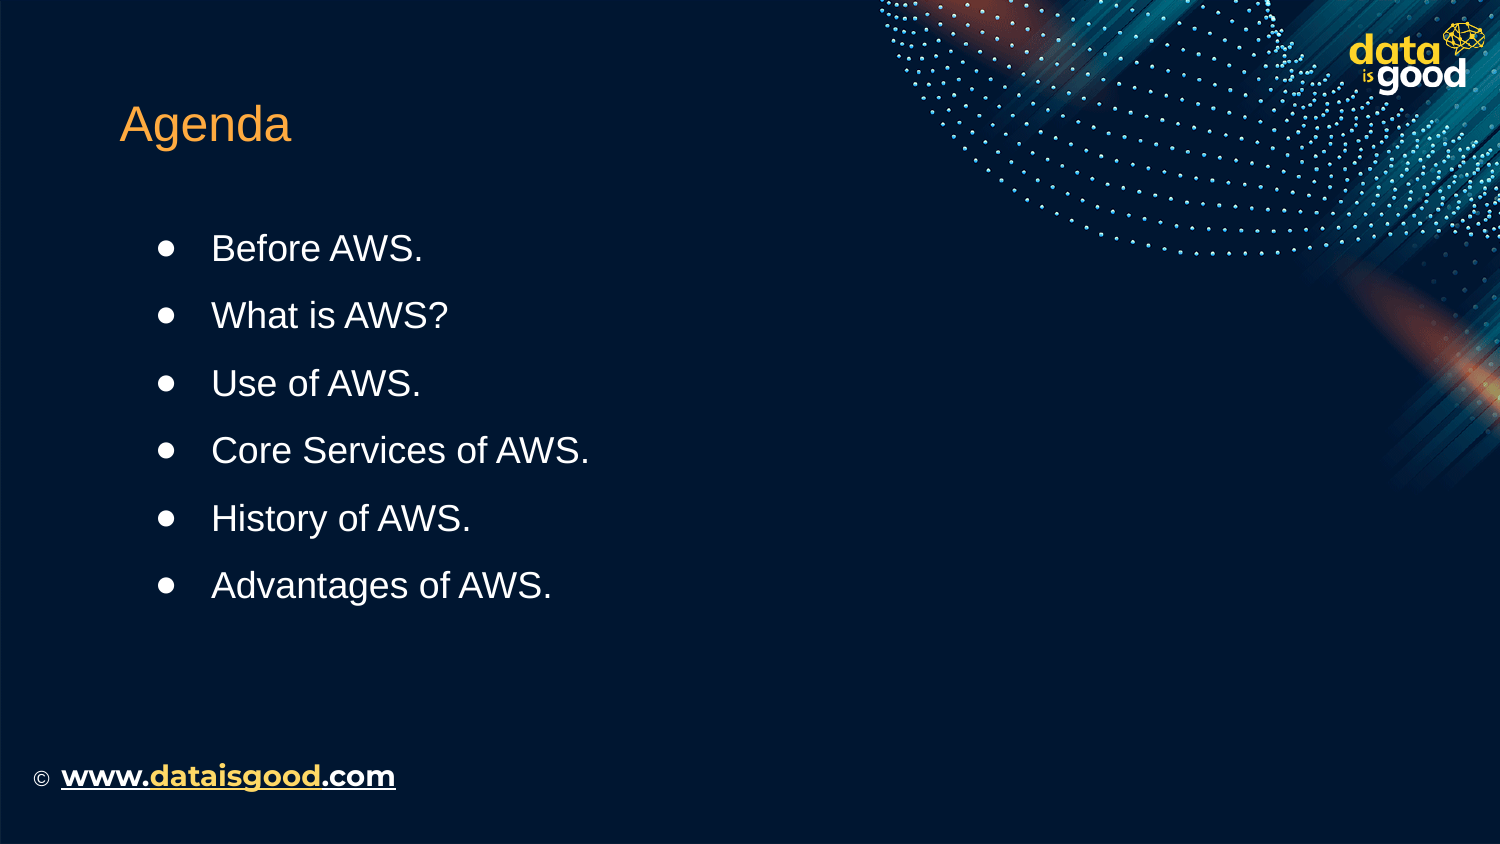

# Agenda
Before AWS.
What is AWS?
Use of AWS.
Core Services of AWS.
History of AWS.
Advantages of AWS.